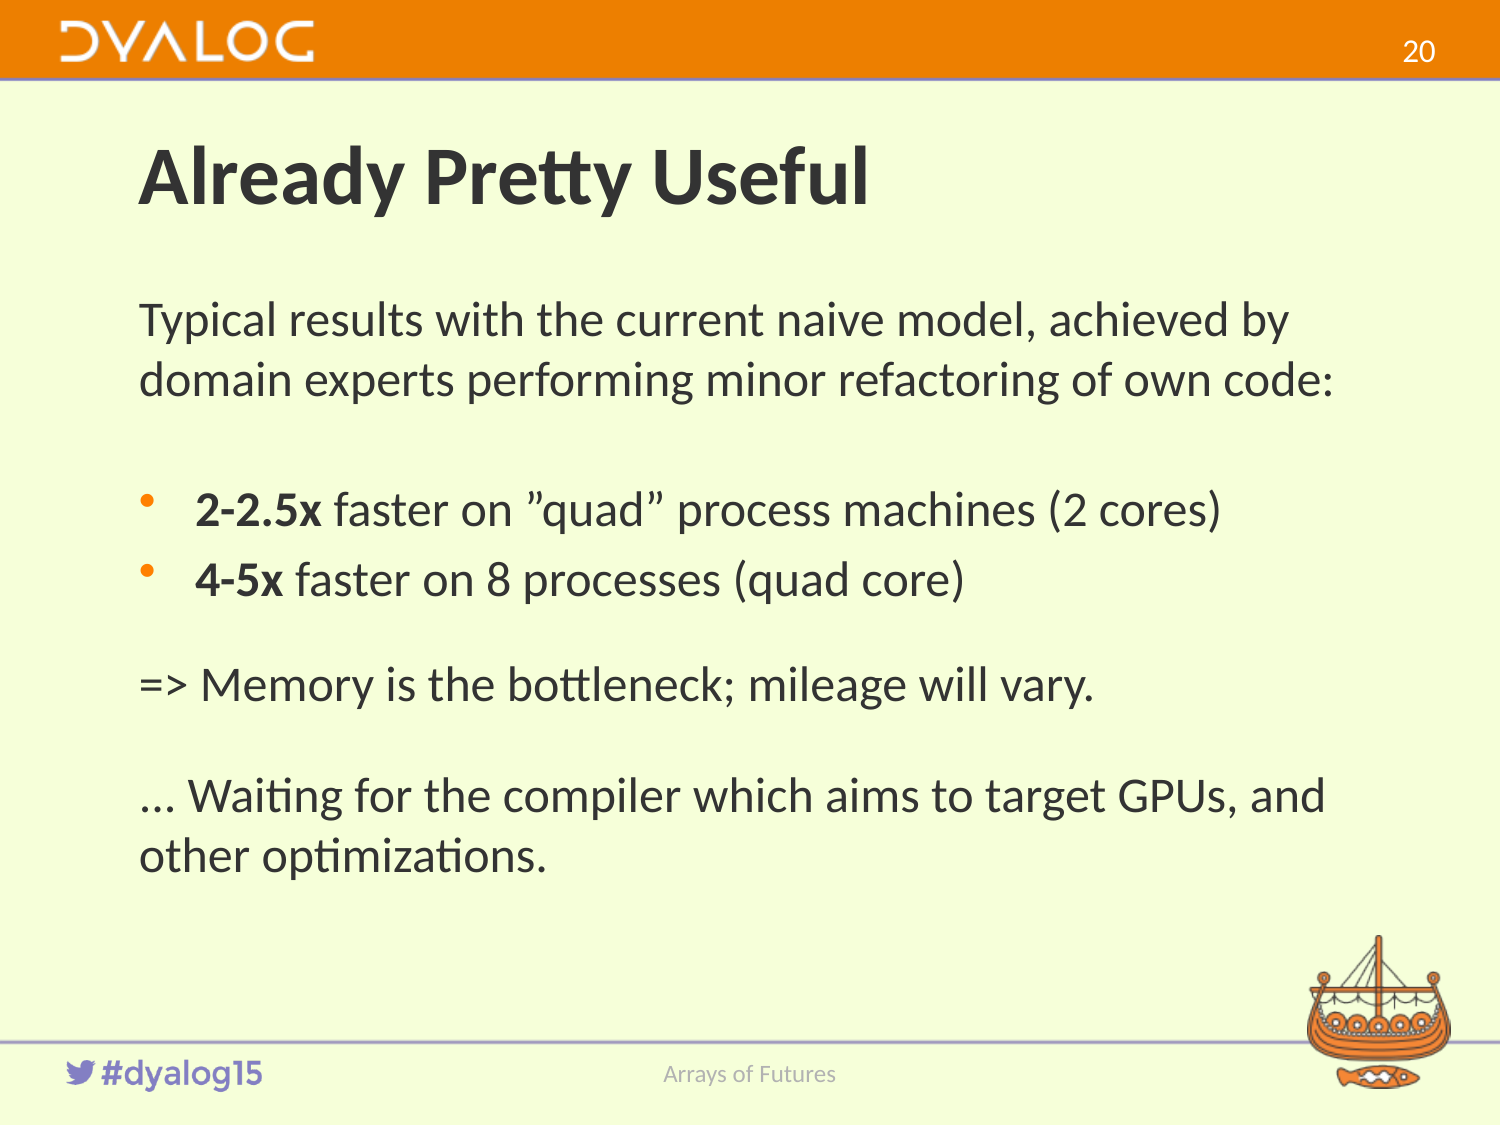

20
# Already Pretty Useful
Typical results with the current naive model, achieved by domain experts performing minor refactoring of own code:
2-2.5x faster on ”quad” process machines (2 cores)
4-5x faster on 8 processes (quad core)
=> Memory is the bottleneck; mileage will vary.

... Waiting for the compiler which aims to target GPUs, and other optimizations.
Arrays of Futures